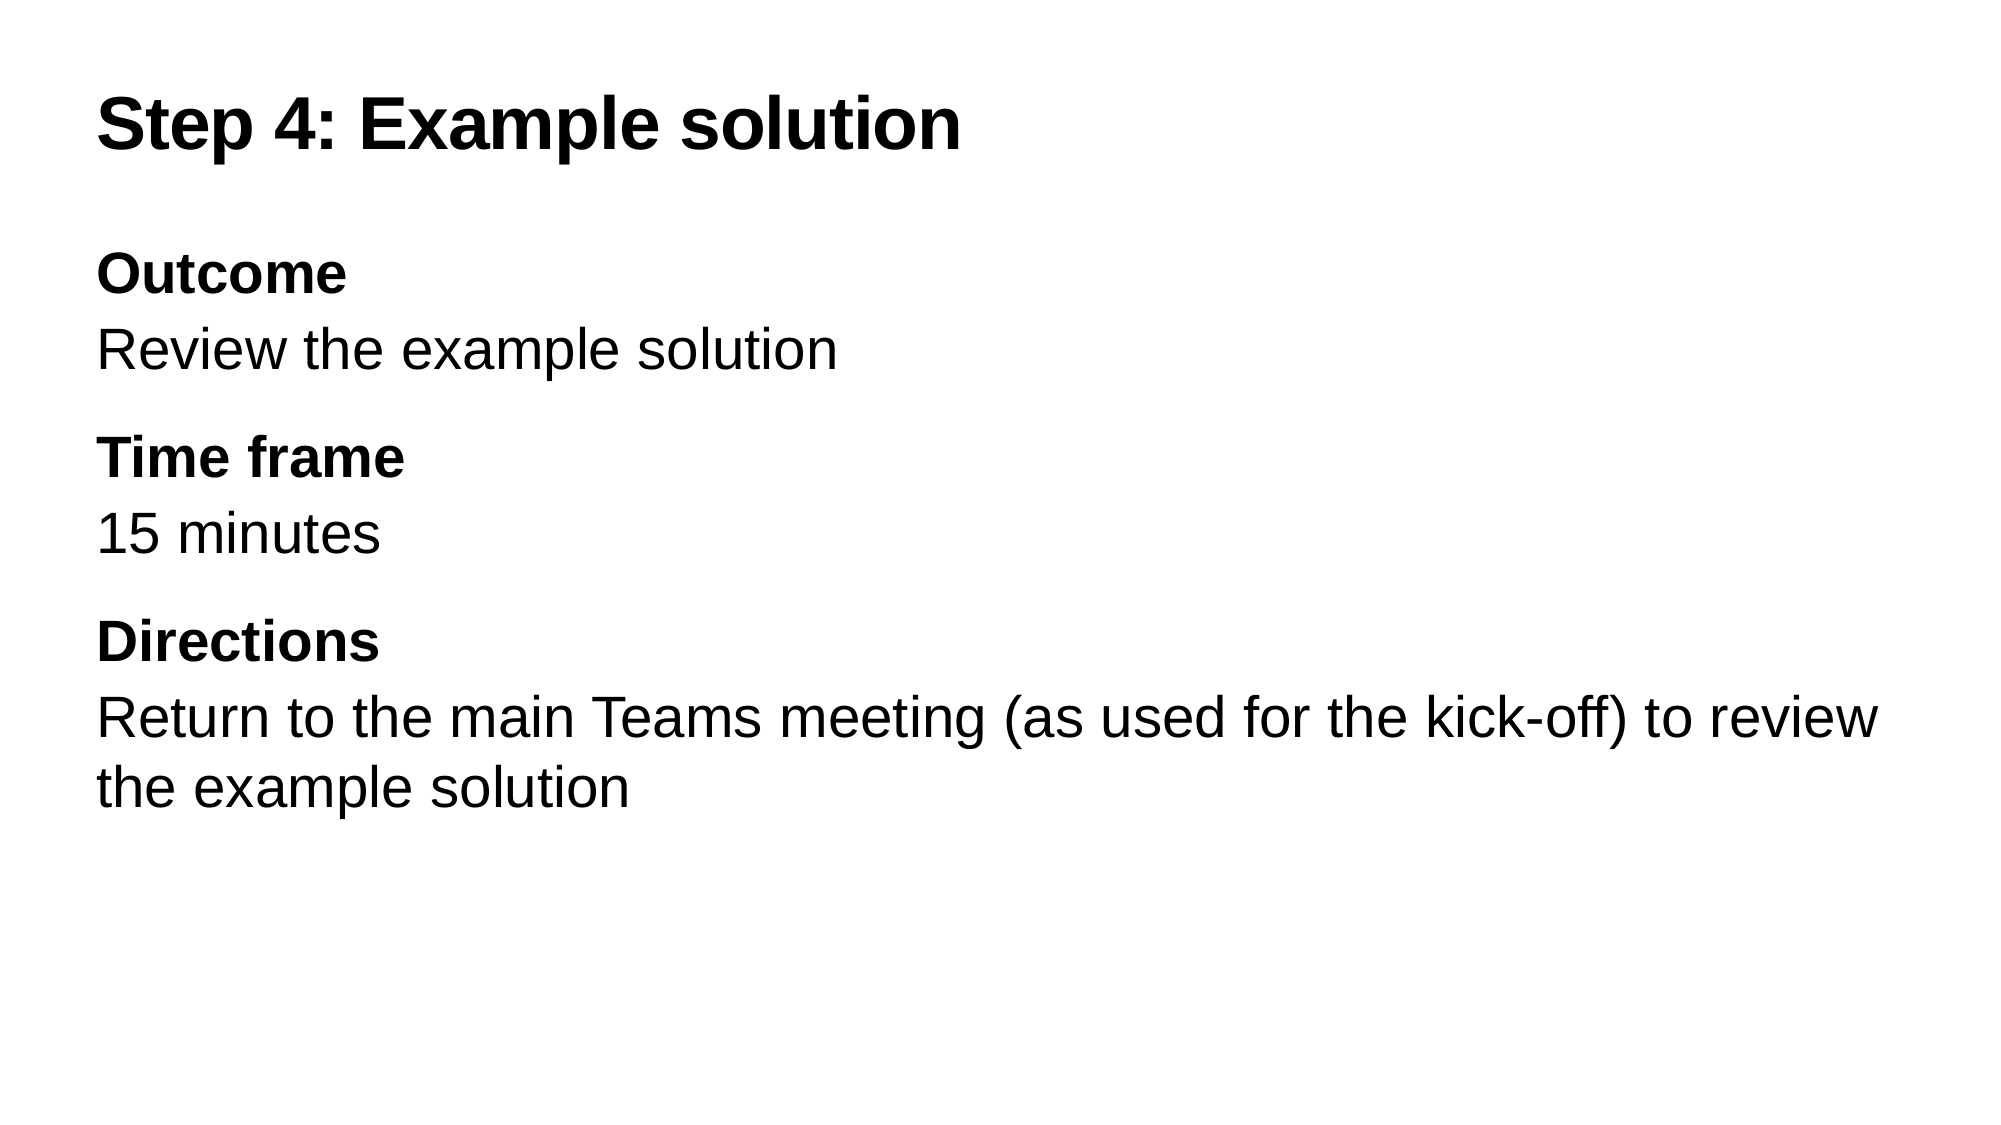

# Step 4: Example solution
Outcome
Review the example solution
Time frame
15 minutes
Directions
Return to the main Teams meeting (as used for the kick-off) to review the example solution